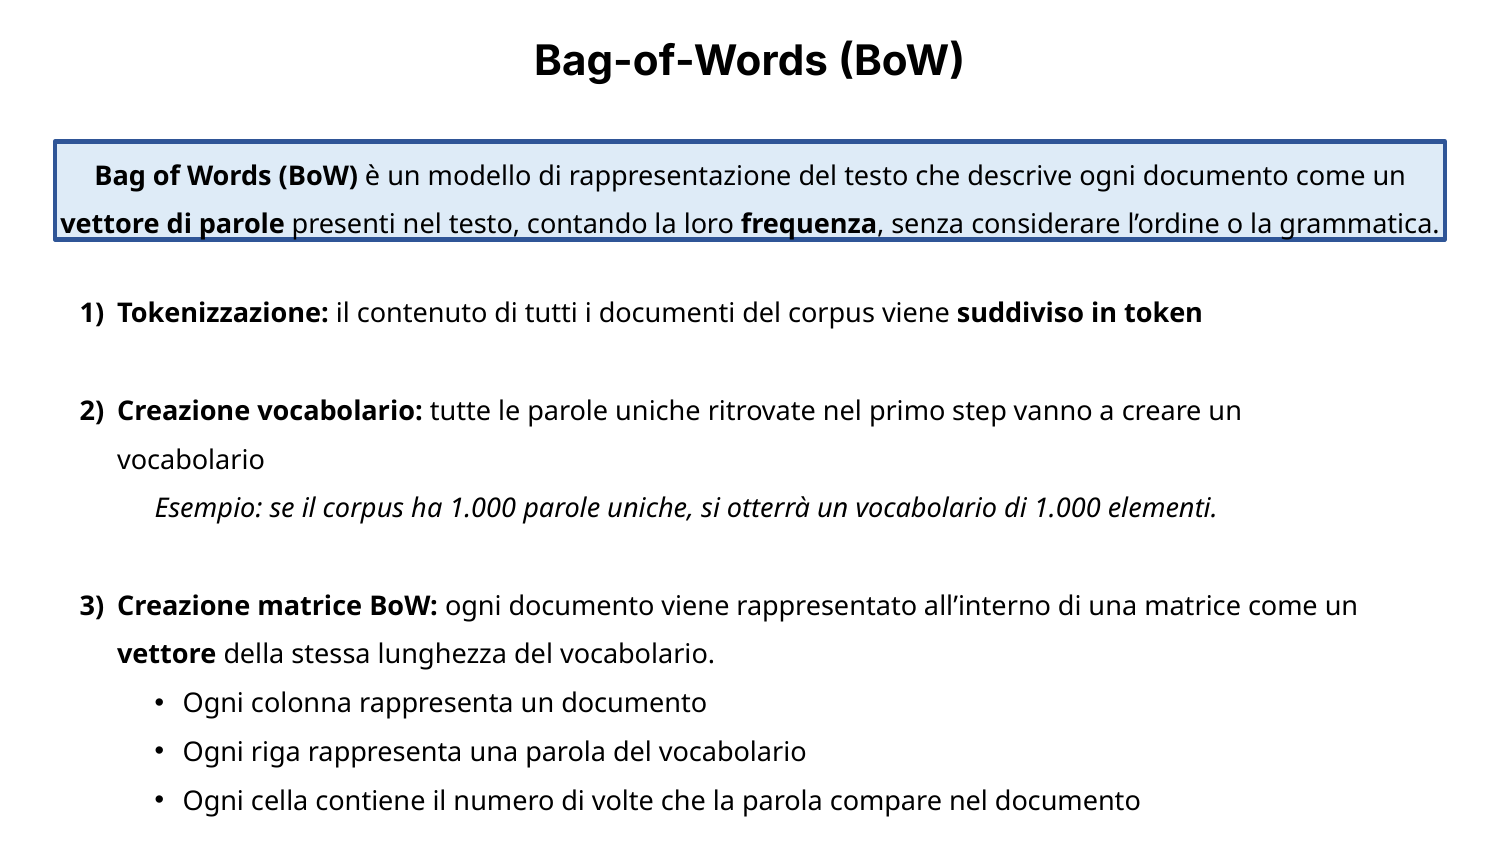

Bag-of-Words (BoW)
Bag of Words (BoW) è un modello di rappresentazione del testo che descrive ogni documento come un vettore di parole presenti nel testo, contando la loro frequenza, senza considerare l’ordine o la grammatica.
Tokenizzazione: il contenuto di tutti i documenti del corpus viene suddiviso in token

Creazione vocabolario: tutte le parole uniche ritrovate nel primo step vanno a creare un vocabolario
Esempio: se il corpus ha 1.000 parole uniche, si otterrà un vocabolario di 1.000 elementi.

Creazione matrice BoW: ogni documento viene rappresentato all’interno di una matrice come un vettore della stessa lunghezza del vocabolario.
Ogni colonna rappresenta un documento
Ogni riga rappresenta una parola del vocabolario
Ogni cella contiene il numero di volte che la parola compare nel documento